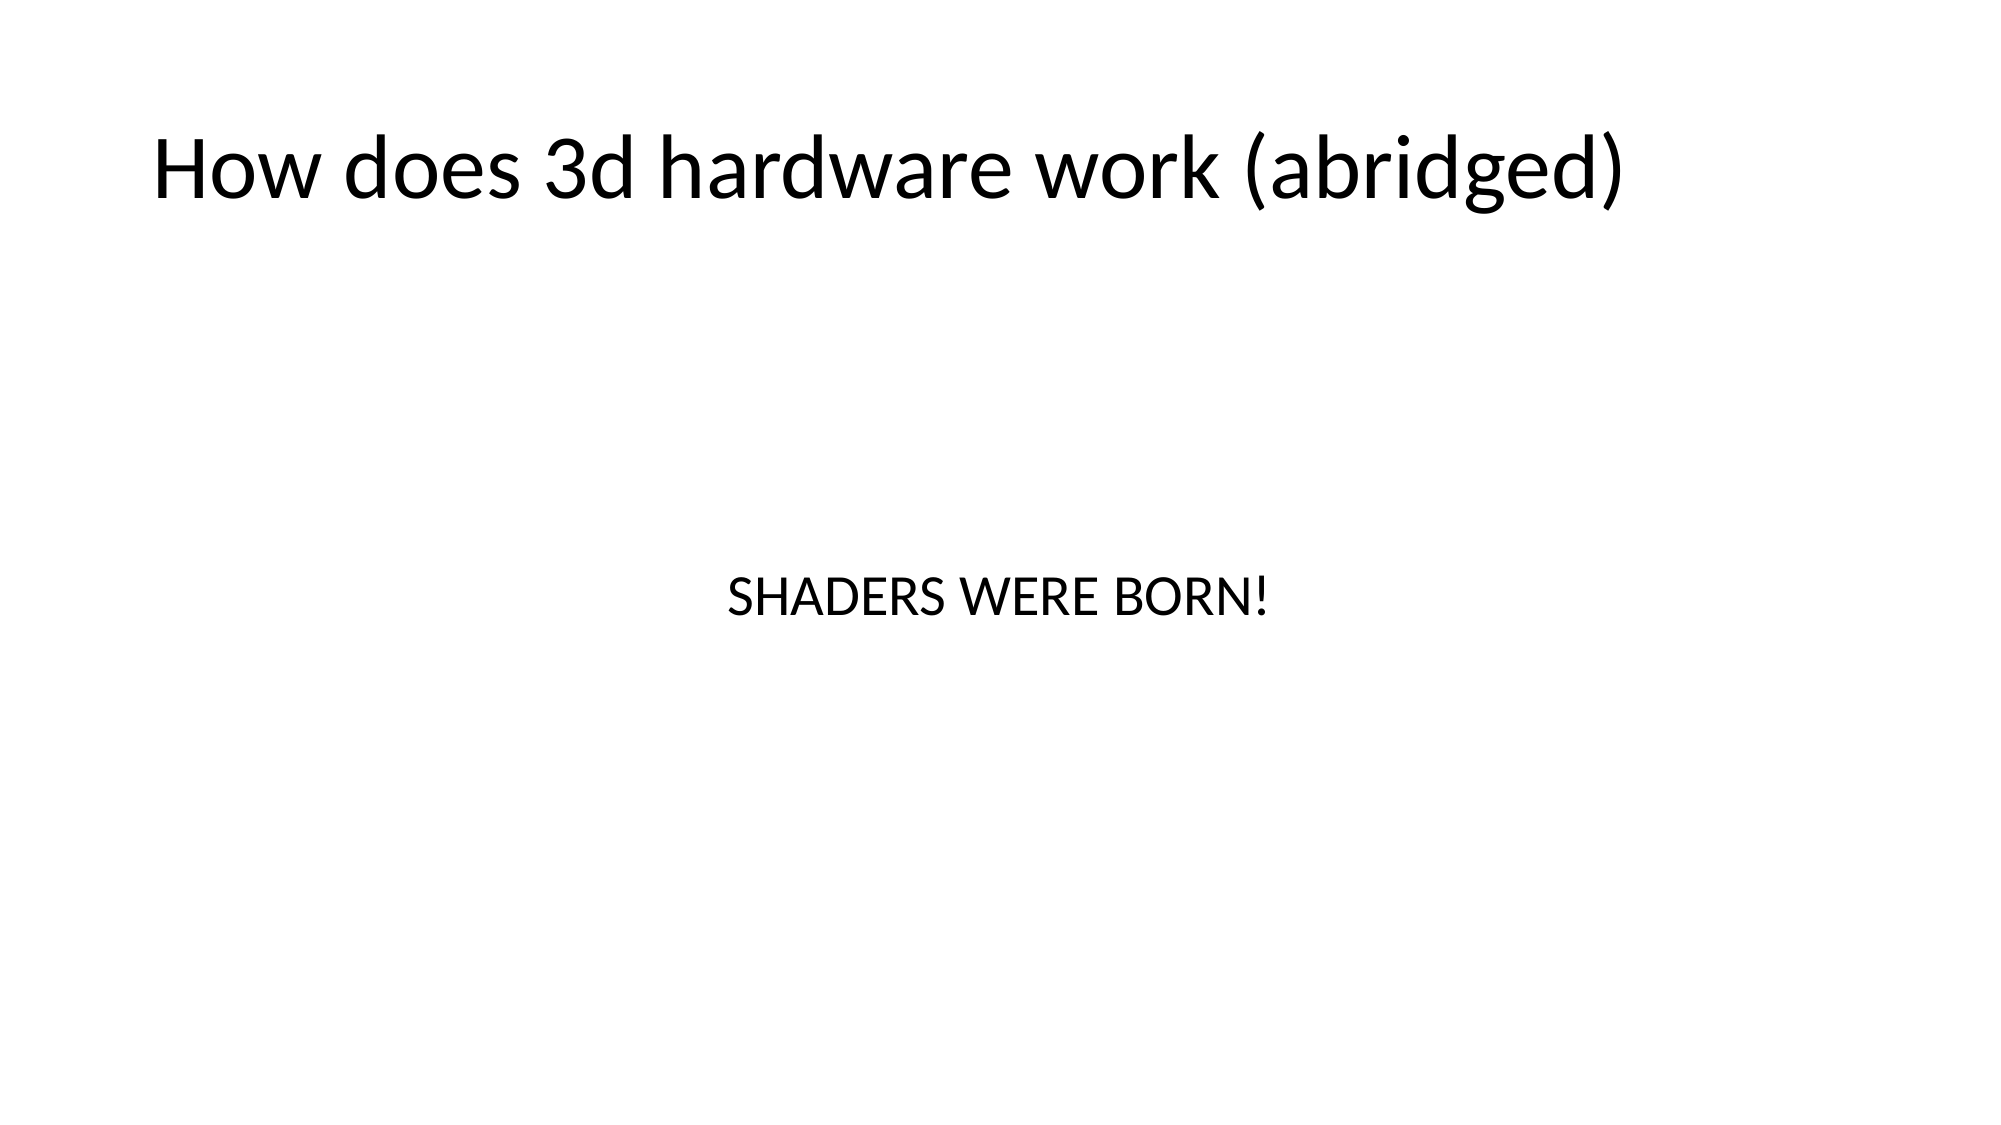

# How does 3d hardware work (abridged)

SHADERS WERE BORN!